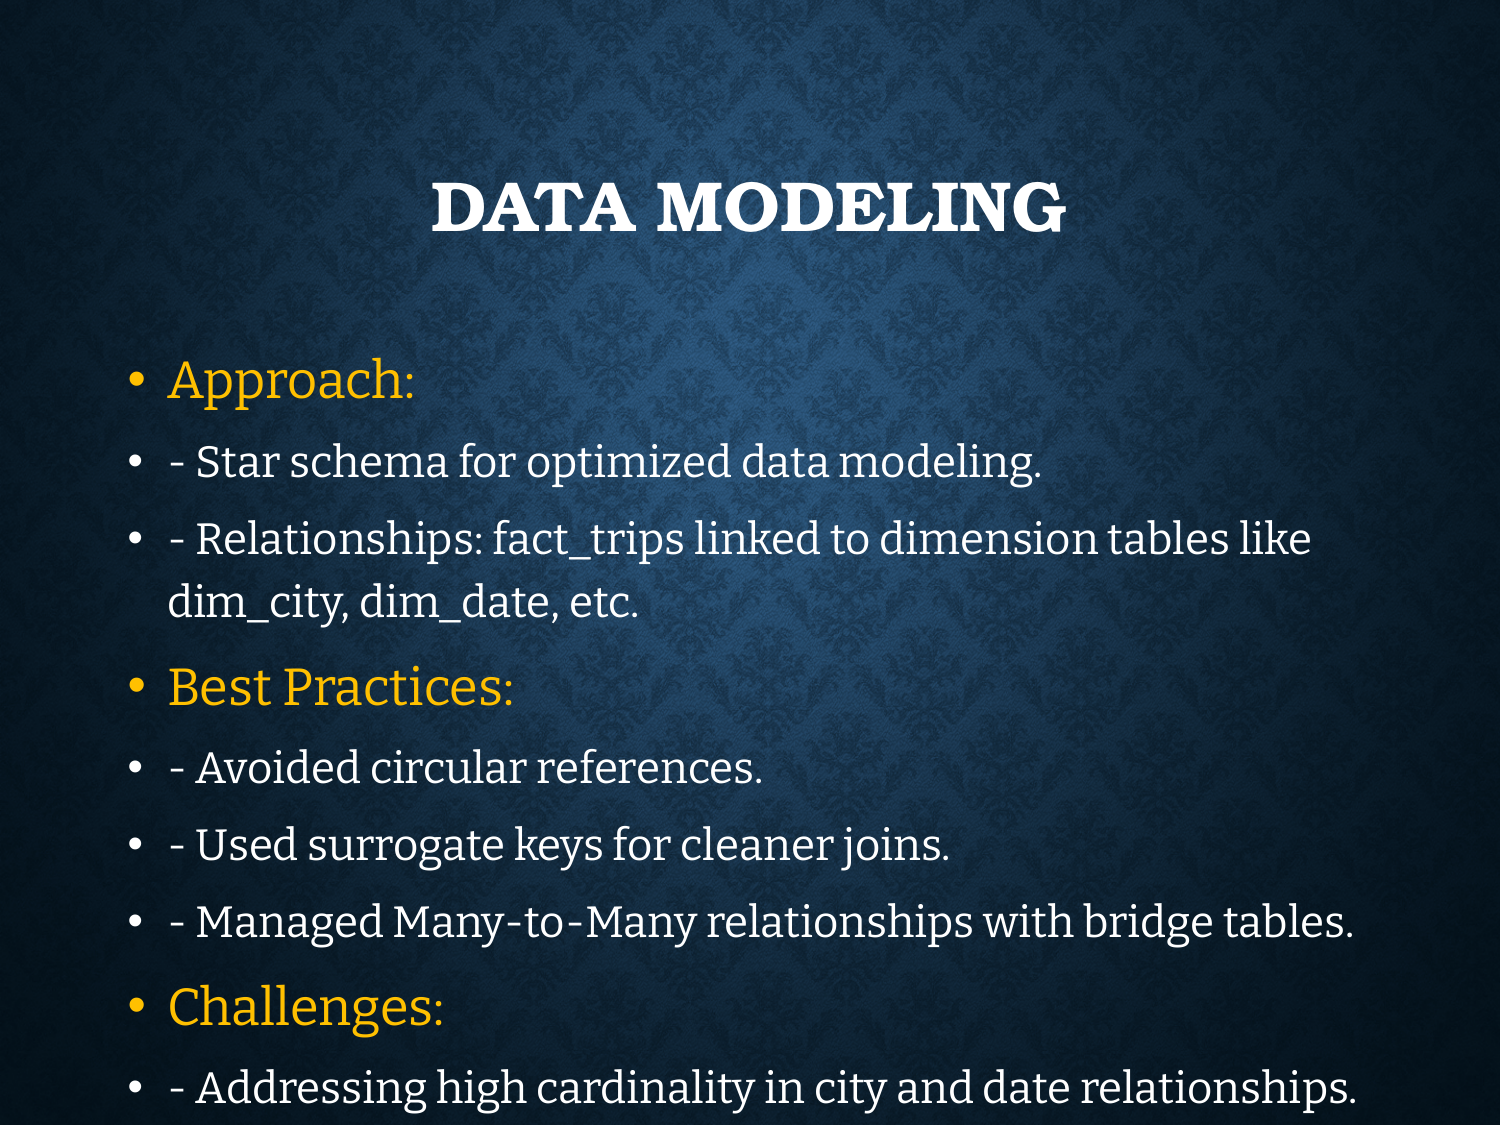

# Data Modeling

Approach:
- Star schema for optimized data modeling.
- Relationships: fact_trips linked to dimension tables like dim_city, dim_date, etc.
Best Practices:
- Avoided circular references.
- Used surrogate keys for cleaner joins.
- Managed Many-to-Many relationships with bridge tables.
Challenges:
- Addressing high cardinality in city and date relationships.